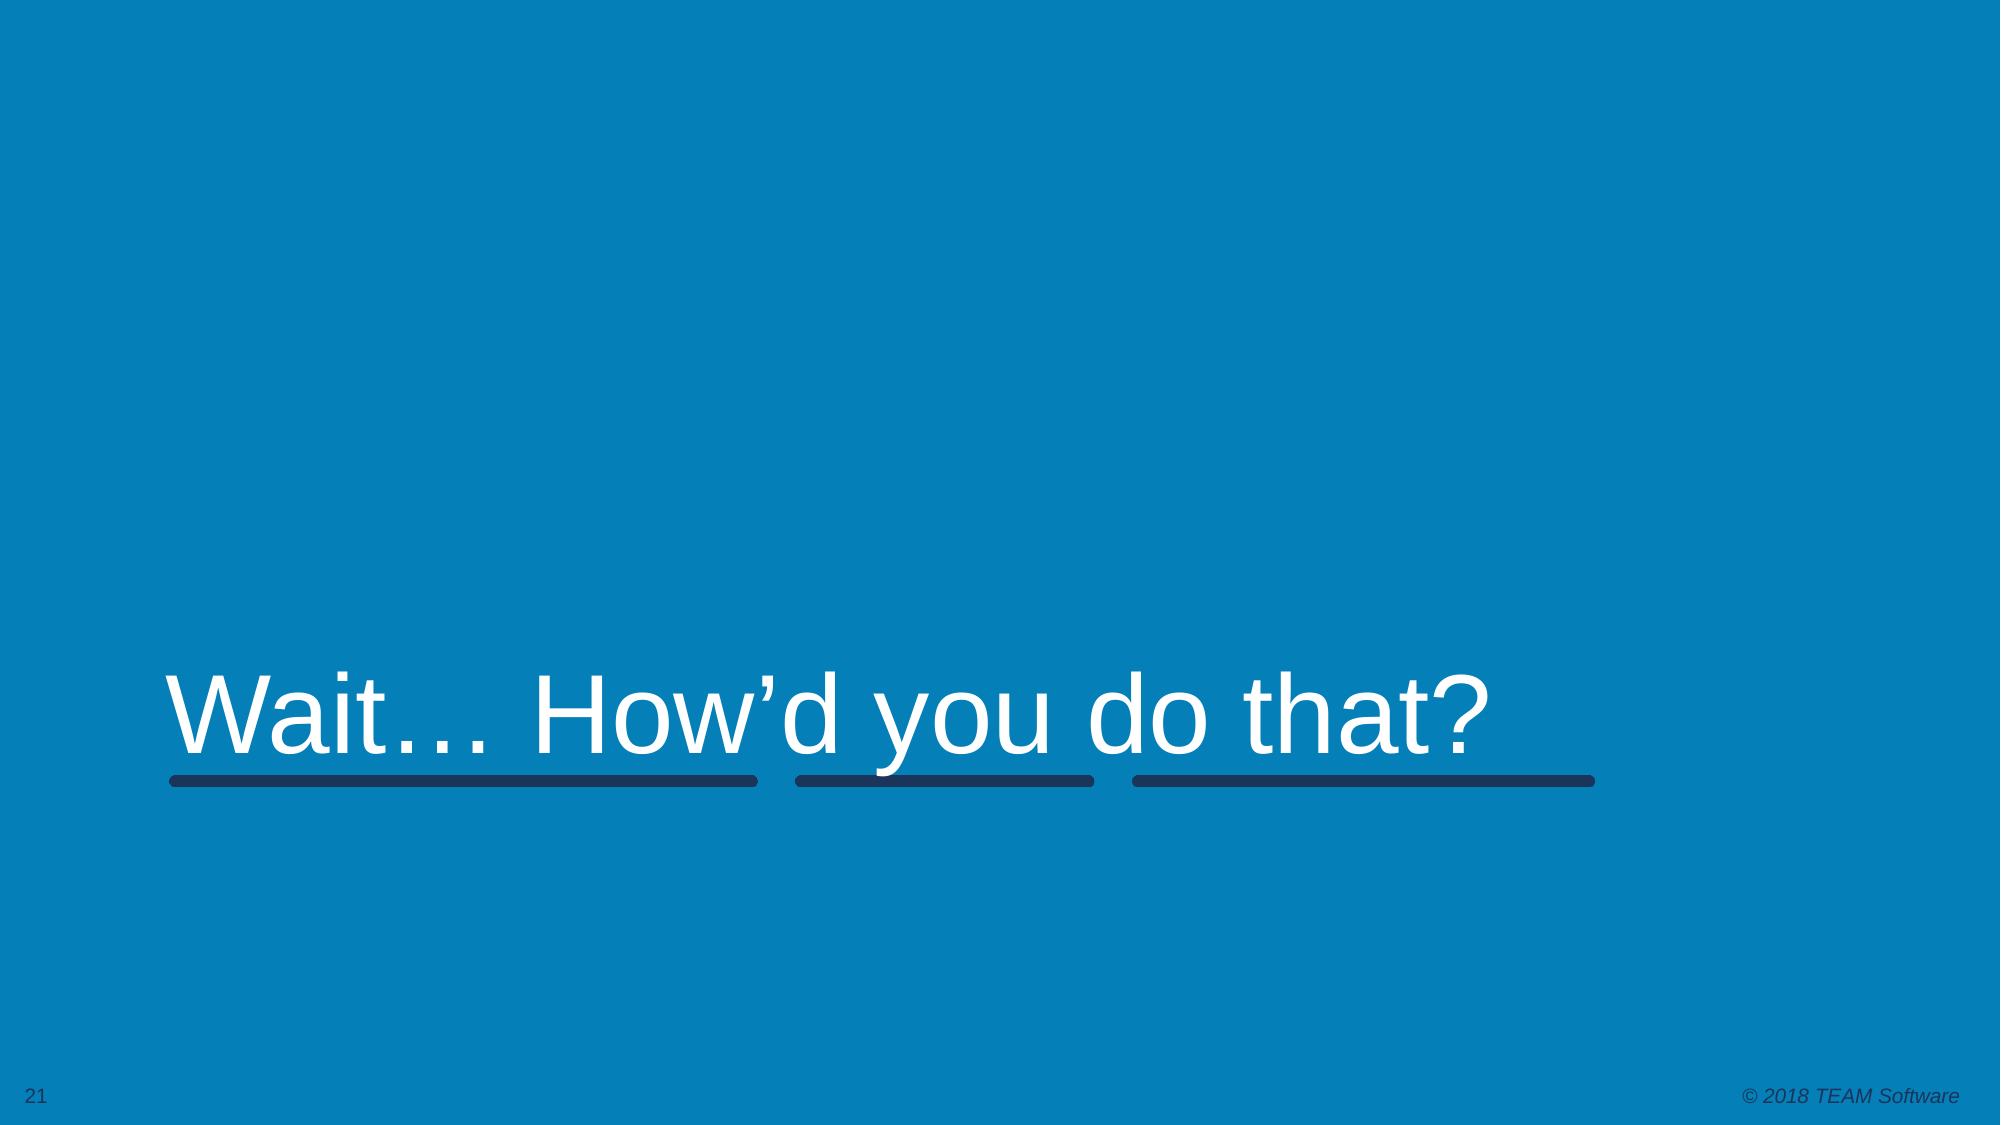

# Wait… How’d you do that?
21